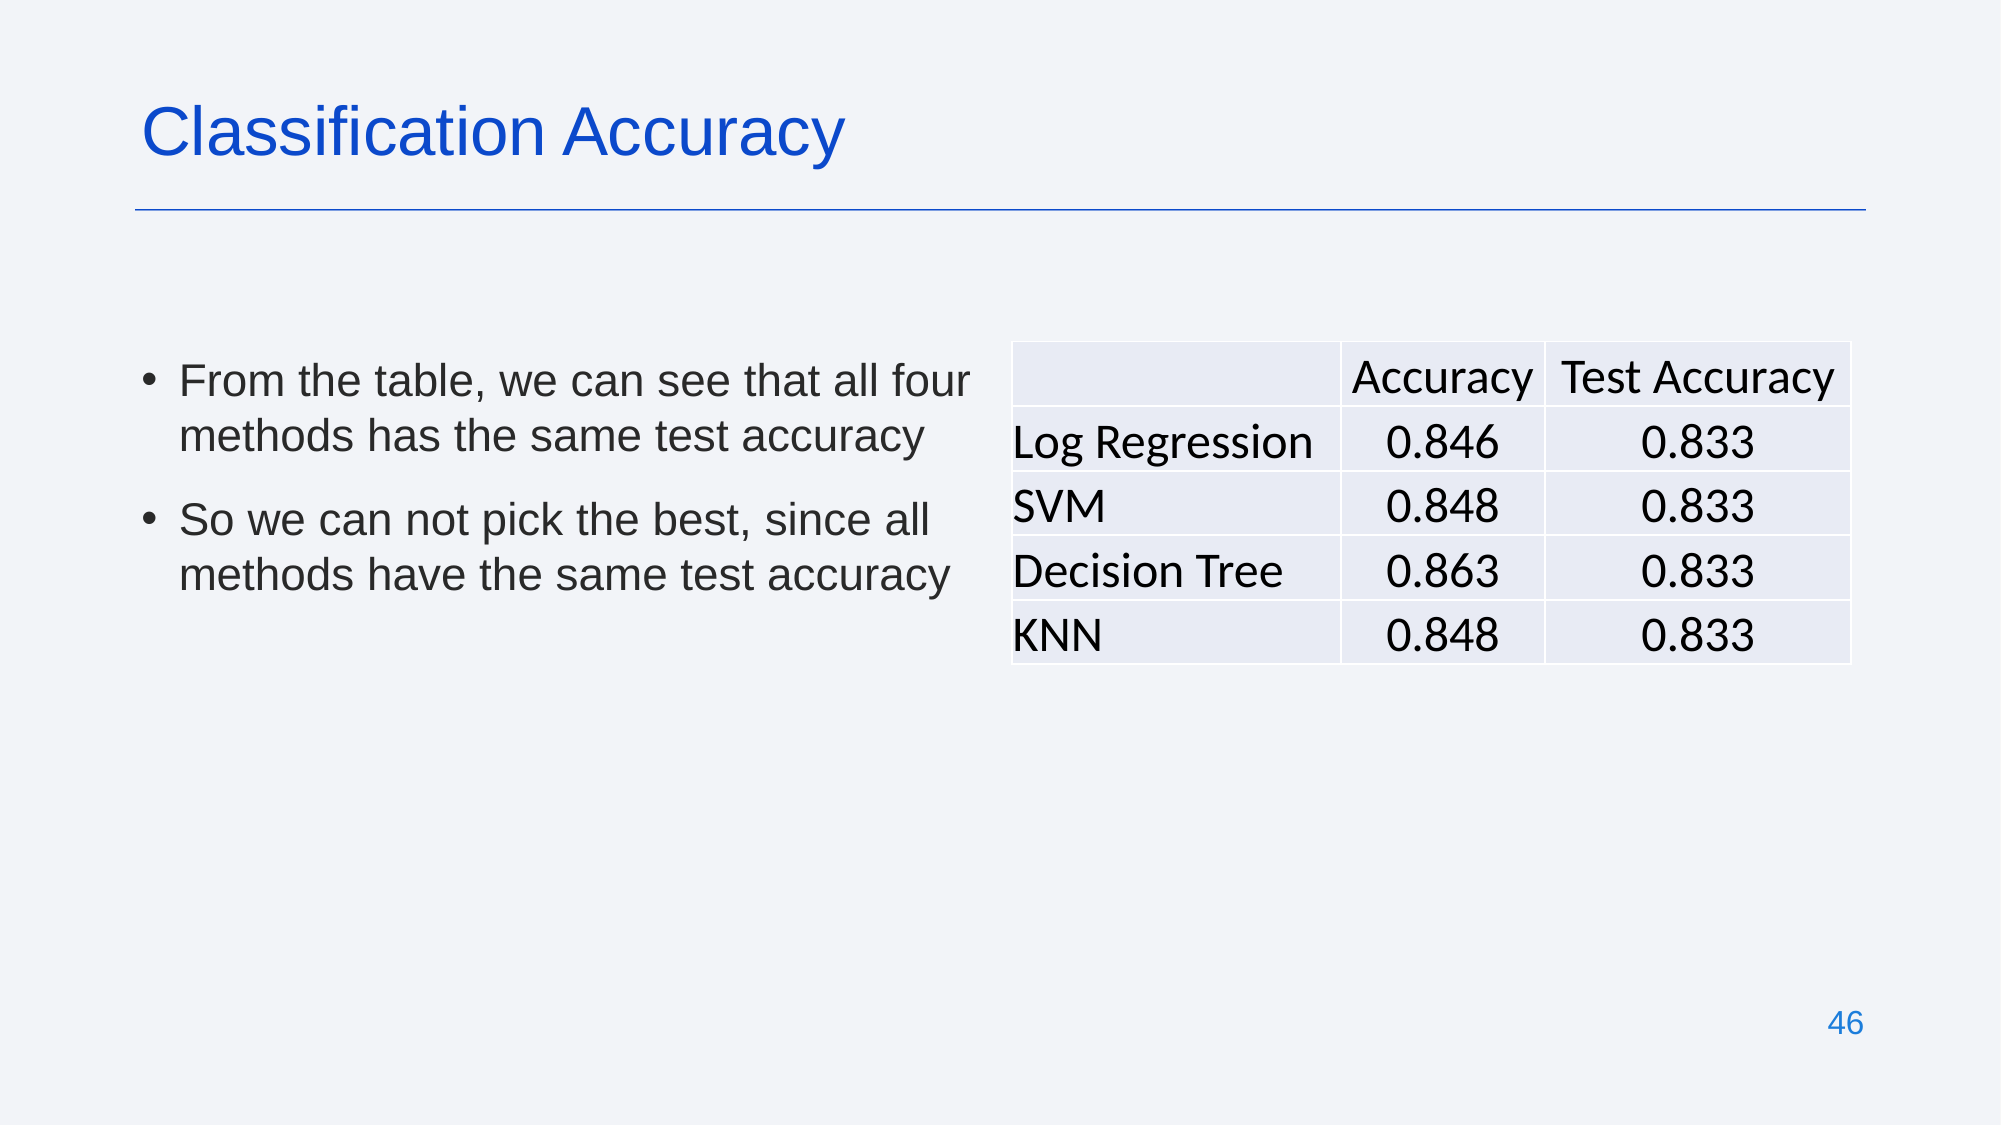

Classification Accuracy
|  | Accuracy | Test Accuracy |
| --- | --- | --- |
| Log Regression | 0.846 | 0.833 |
| SVM | 0.848 | 0.833 |
| Decision Tree | 0.863 | 0.833 |
| KNN | 0.848 | 0.833 |
From the table, we can see that all four methods has the same test accuracy
So we can not pick the best, since all methods have the same test accuracy
46